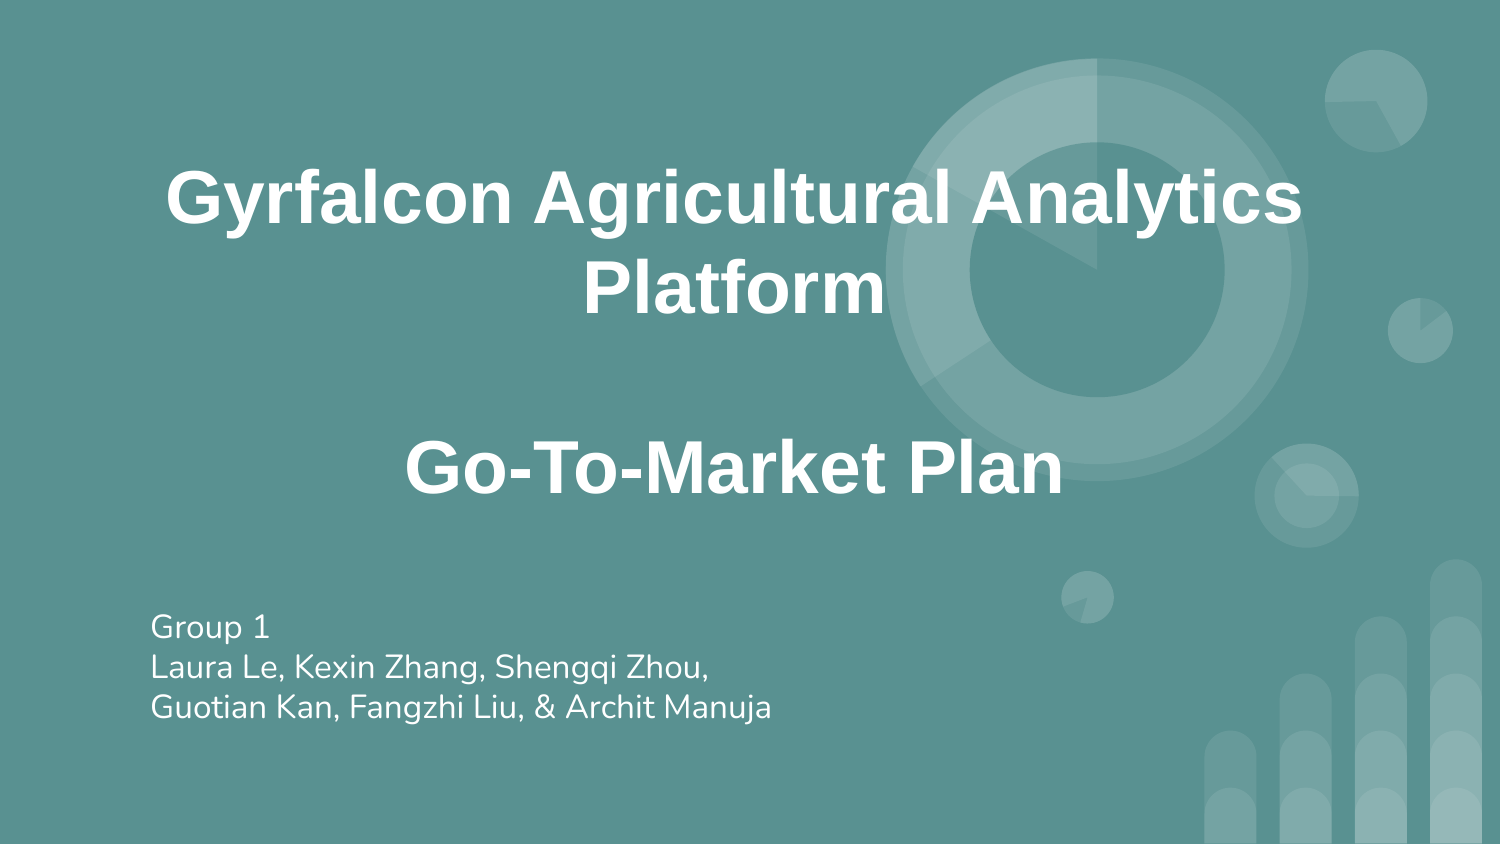

# Gyrfalcon Agricultural Analytics Platform

Go-To-Market Plan

Group 1
Laura Le, Kexin Zhang, Shengqi Zhou, Guotian Kan, Fangzhi Liu, & Archit Manuja